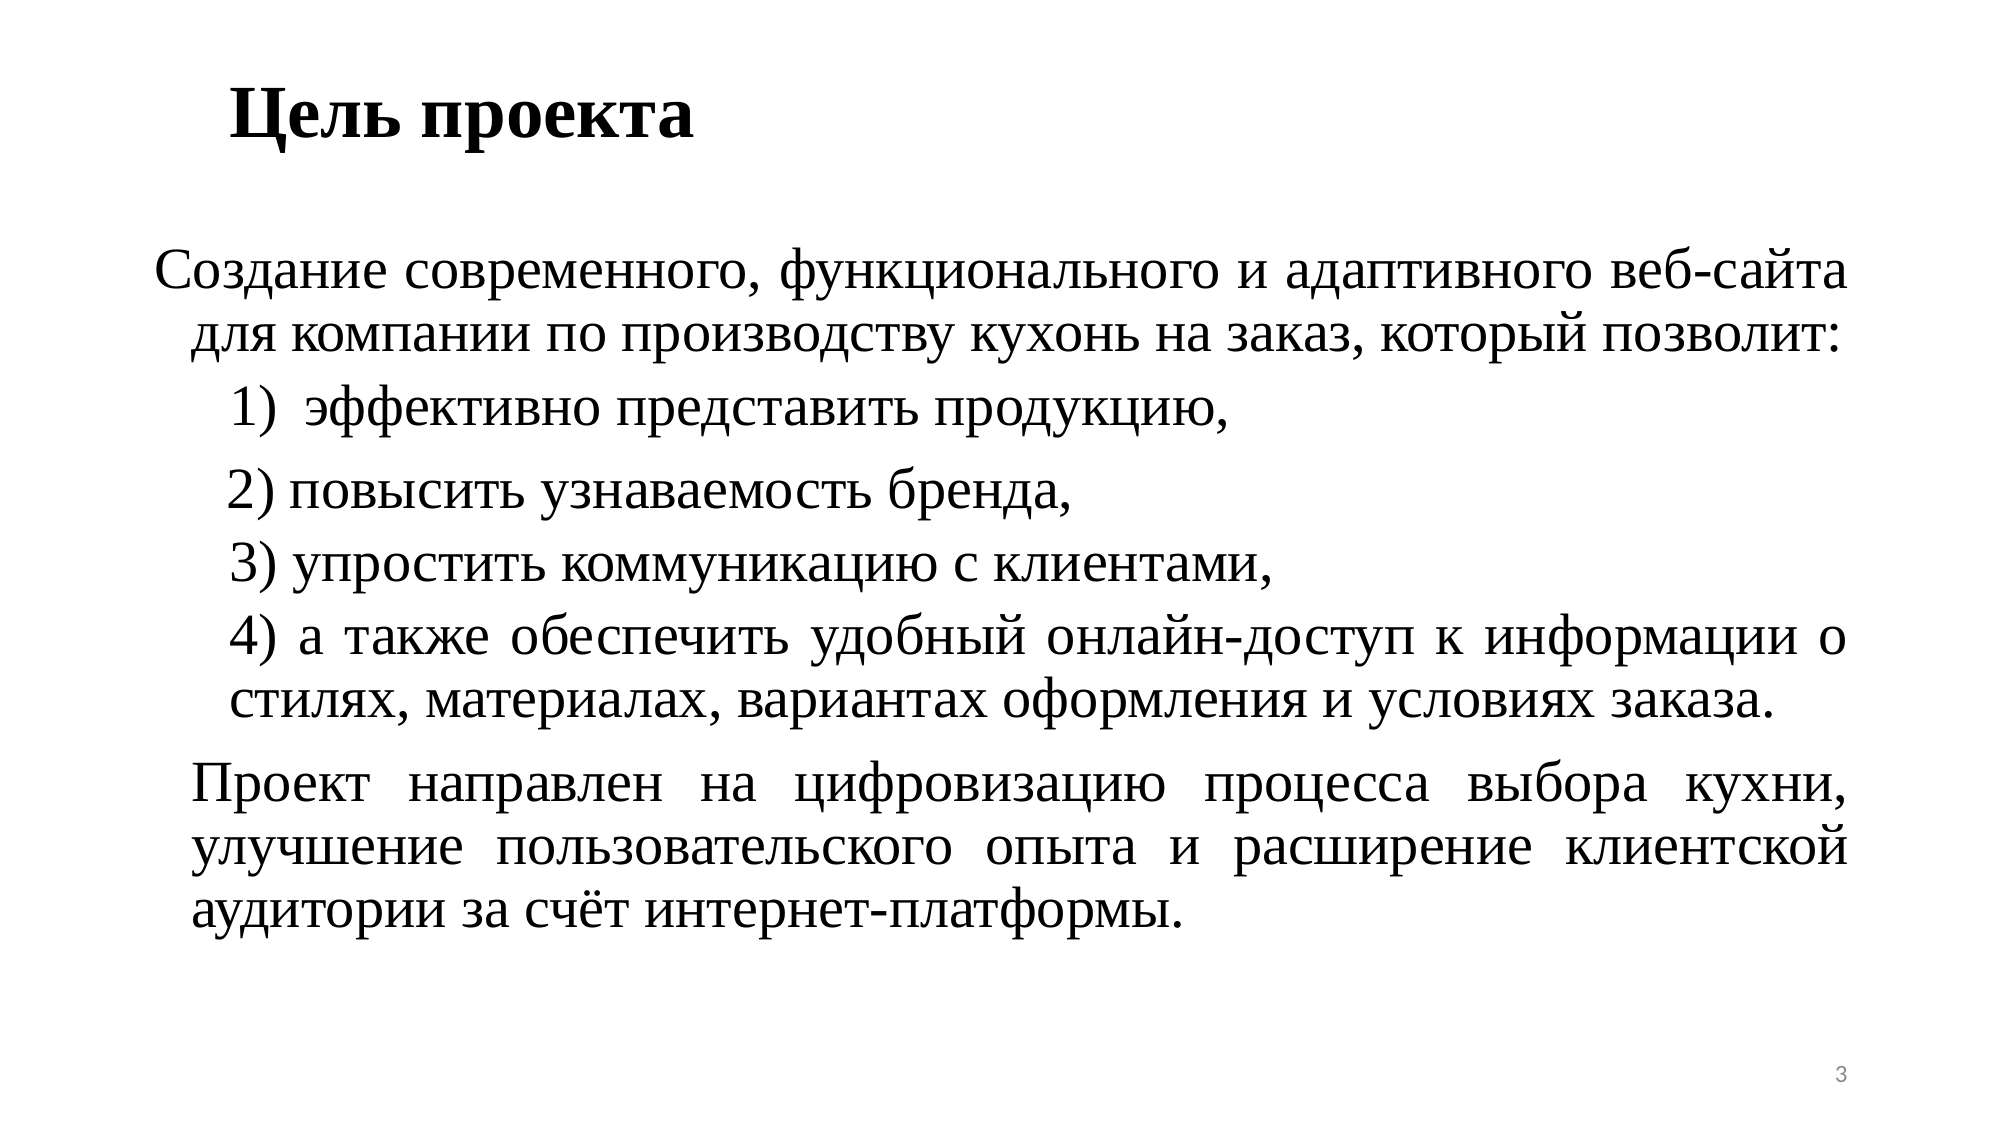

# Цель проекта
Создание современного, функционального и адаптивного веб-сайта для компании по производству кухонь на заказ, который позволит:
эффективно представить продукцию,
  2) повысить узнаваемость бренда,
3) упростить коммуникацию с клиентами,
4) а также обеспечить удобный онлайн-доступ к информации о стилях, материалах, вариантах оформления и условиях заказа.
Проект направлен на цифровизацию процесса выбора кухни, улучшение пользовательского опыта и расширение клиентской аудитории за счёт интернет-платформы.

3